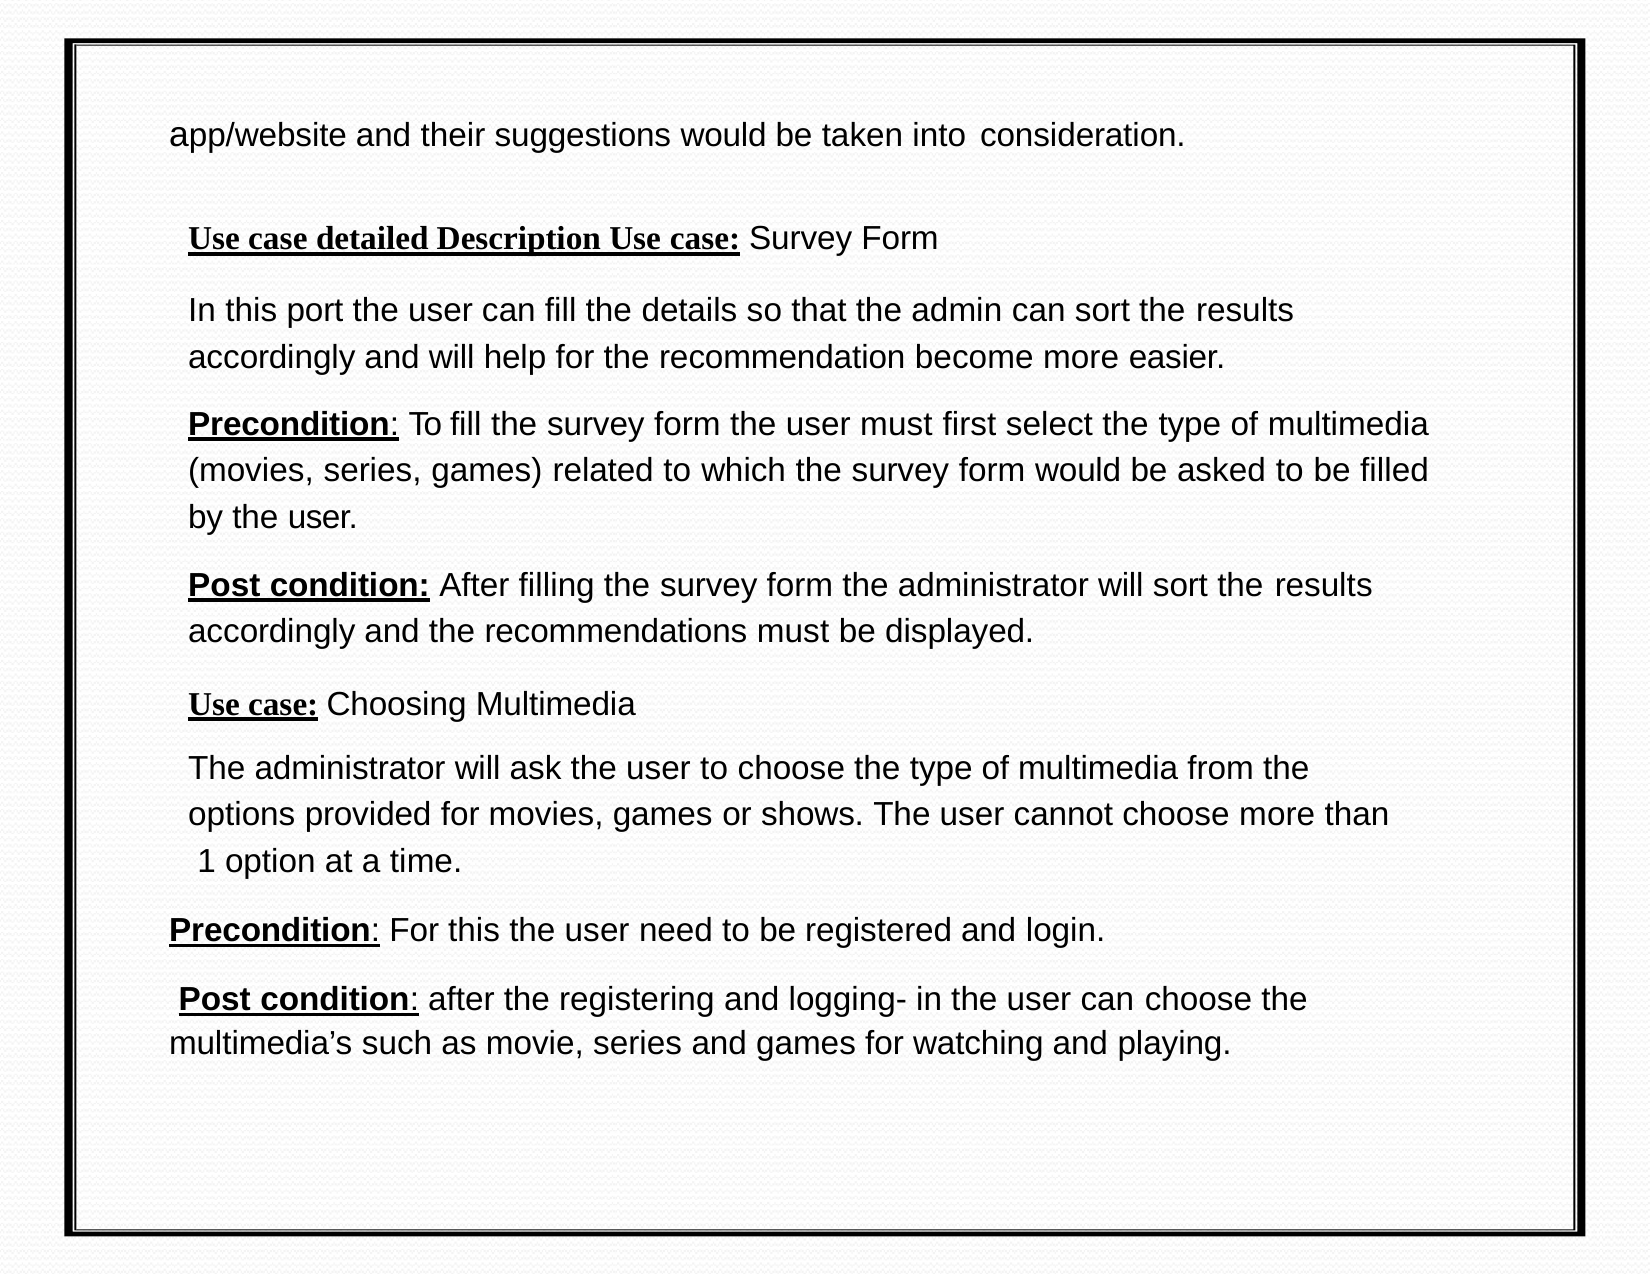

app/website and their suggestions would be taken into consideration.

Use case detailed Description Use case: Survey Form
In this port the user can fill the details so that the admin can sort the results
accordingly and will help for the recommendation become more easier.
Precondition: To fill the survey form the user must first select the type of multimedia  (movies, series, games) related to which the survey form would be asked to be filled  by the user.
Post condition: After filling the survey form the administrator will sort the results
accordingly and the recommendations must be displayed.
Use case: Choosing Multimedia
The administrator will ask the user to choose the type of multimedia from the  options provided for movies, games or shows. The user cannot choose more than  1 option at a time.
Precondition: For this the user need to be registered and login.
Post condition: after the registering and logging- in the user can choose the  multimedia’s such as movie, series and games for watching and playing.